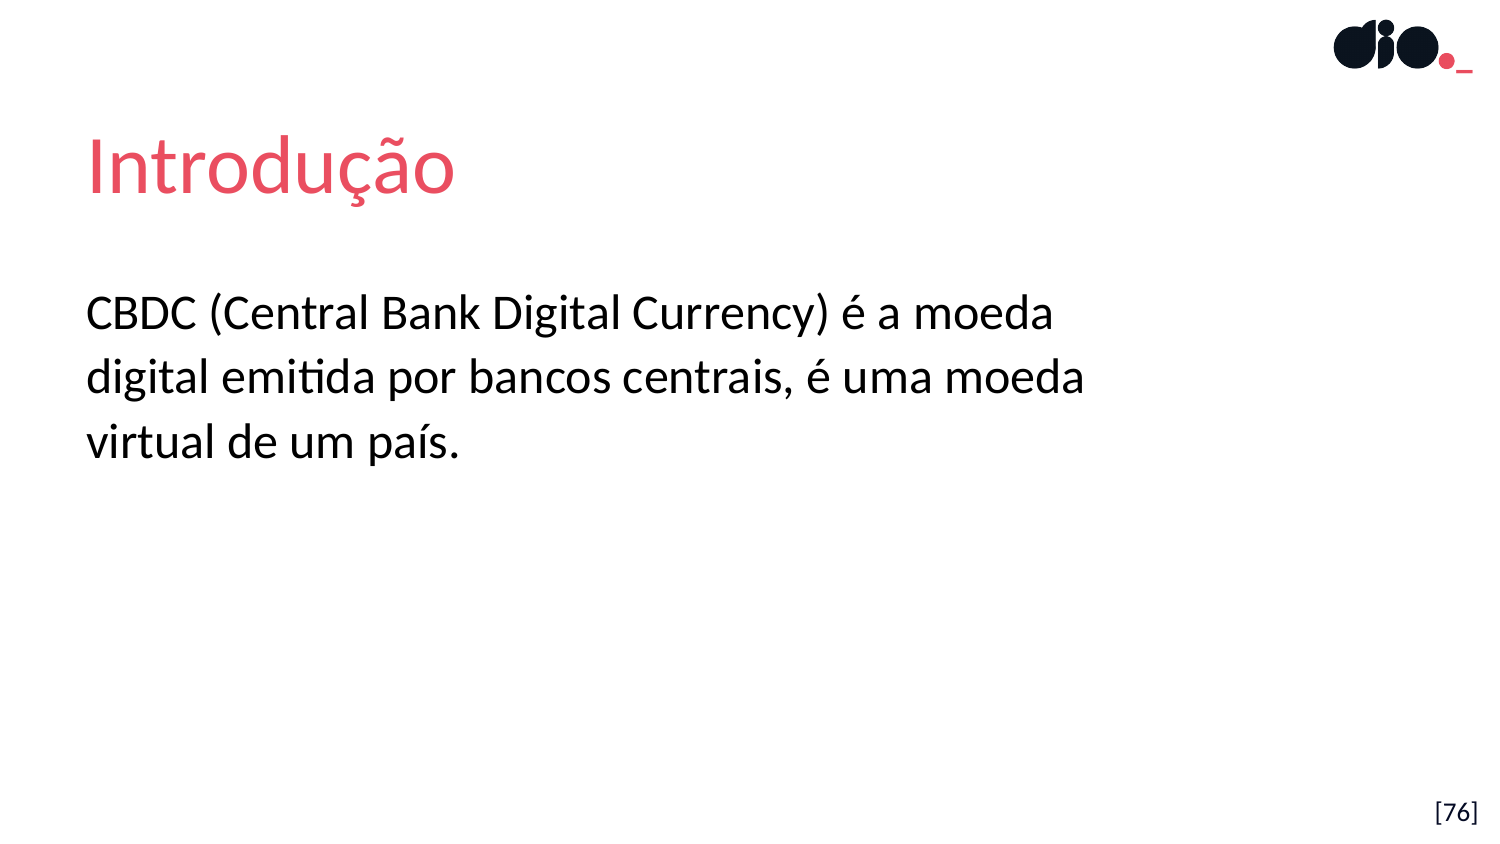

Introdução
CBDC (Central Bank Digital Currency) é a moeda digital emitida por bancos centrais, é uma moeda virtual de um país.
[76]